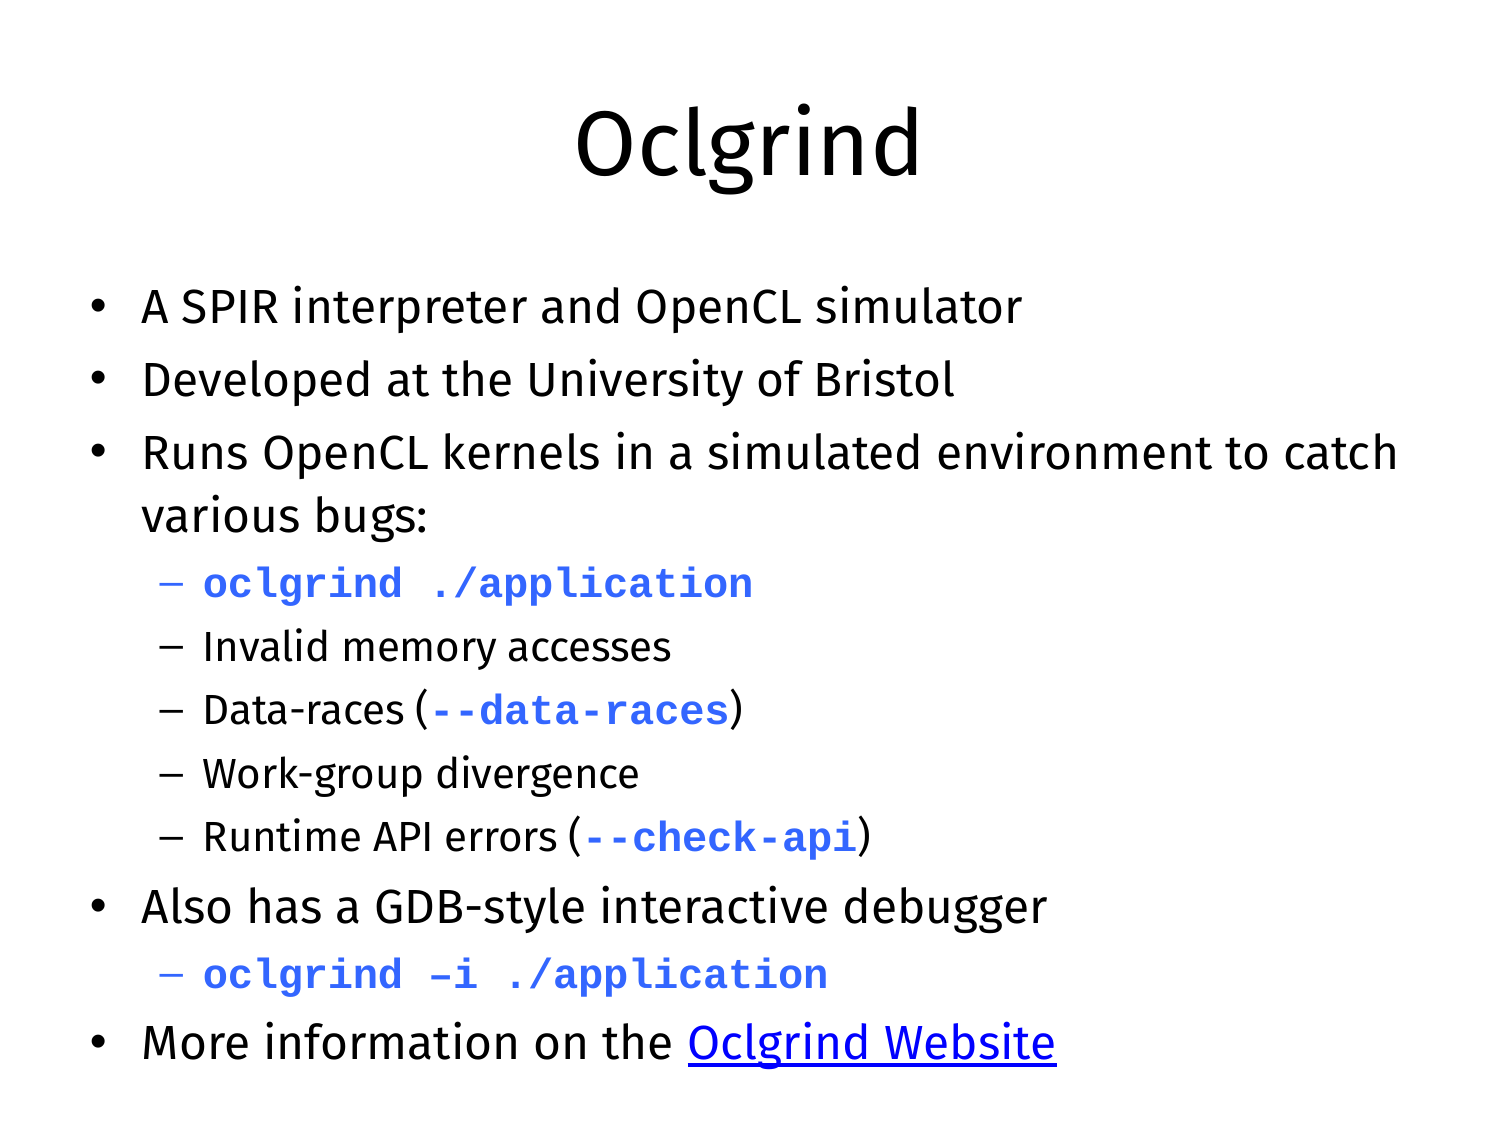

Oclgrind
A SPIR interpreter and OpenCL simulator
Developed at the University of Bristol
Runs OpenCL kernels in a simulated environment to catch various bugs:
oclgrind ./application
Invalid memory accesses
Data-races (--data-races)
Work-group divergence
Runtime API errors (--check-api)
Also has a GDB-style interactive debugger
oclgrind –i ./application
More information on the Oclgrind Website